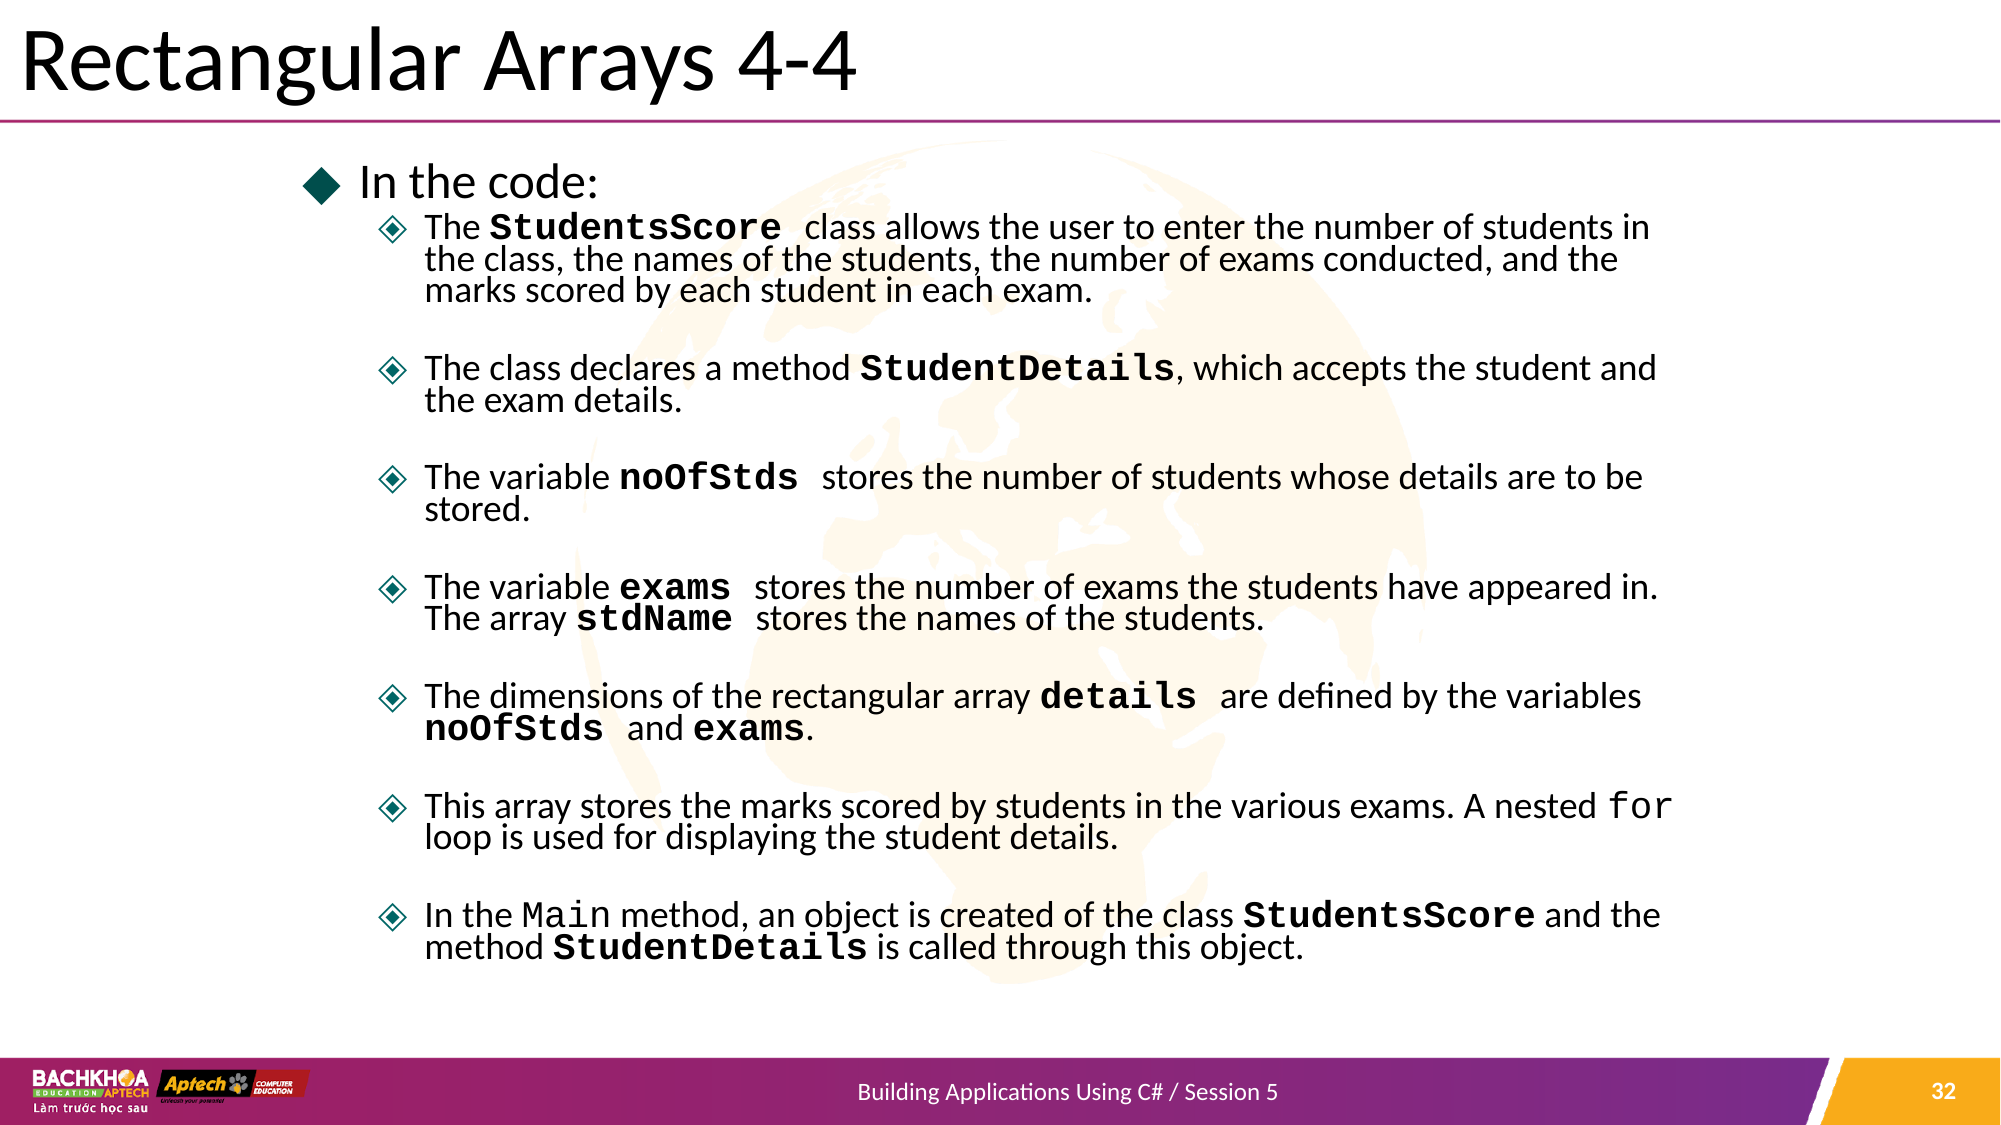

# Rectangular Arrays 4-4

In the code:
The StudentsScore class allows the user to enter the number of students in the class, the names of the students, the number of exams conducted, and the marks scored by each student in each exam.

The class declares a method StudentDetails, which accepts the student and the exam details.

The variable noOfStds stores the number of students whose details are to be stored.

The variable exams stores the number of exams the students have appeared in. The array stdName stores the names of the students.

The dimensions of the rectangular array details are defined by the variables noOfStds and exams.

This array stores the marks scored by students in the various exams. A nested for loop is used for displaying the student details.

In the Main method, an object is created of the class StudentsScore and the method StudentDetails is called through this object.

32
Building Applications Using C# / Session 5